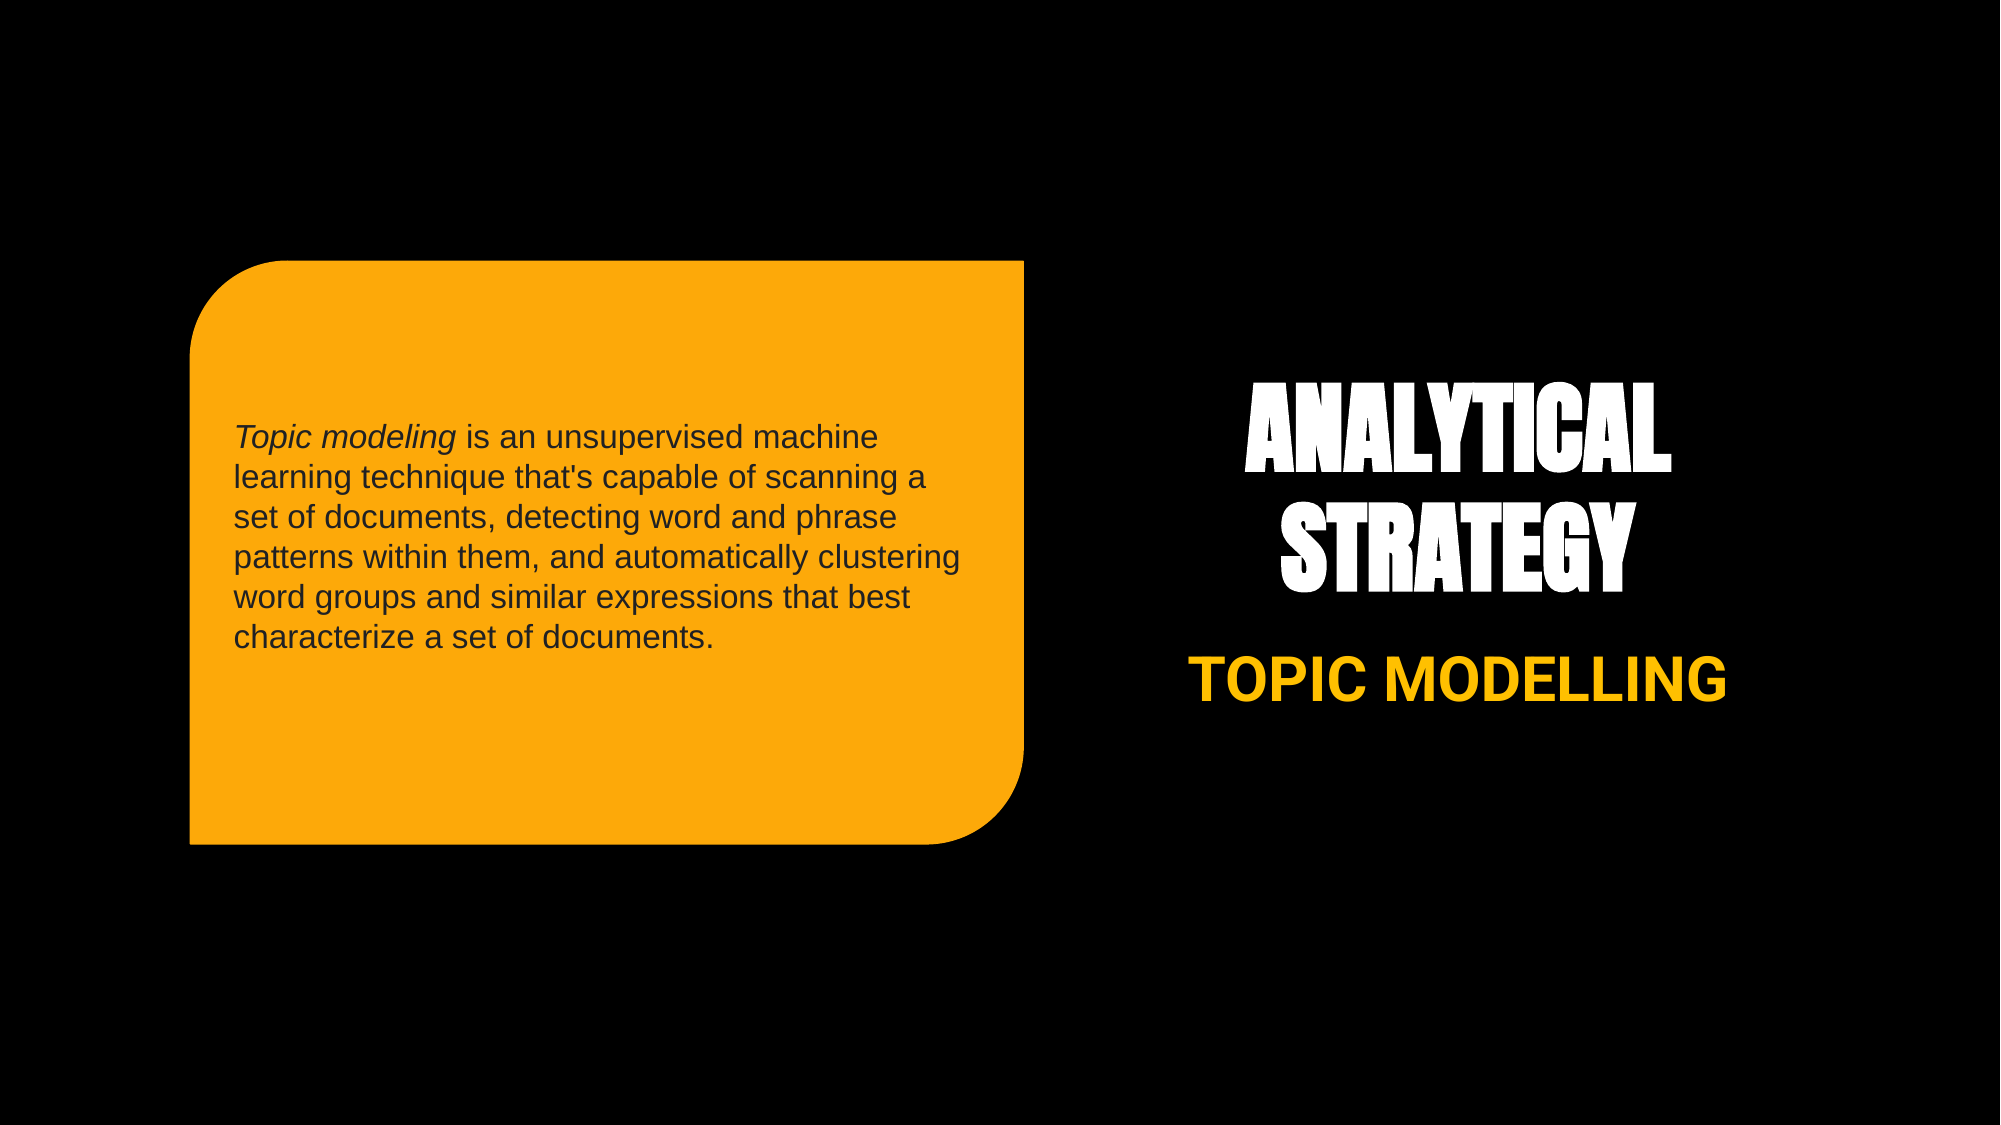

Topic modeling is an unsupervised machine learning technique that's capable of scanning a set of documents, detecting word and phrase patterns within them, and automatically clustering word groups and similar expressions that best characterize a set of documents.

ANALYTICAL STRATEGY
TOPIC MODELLING